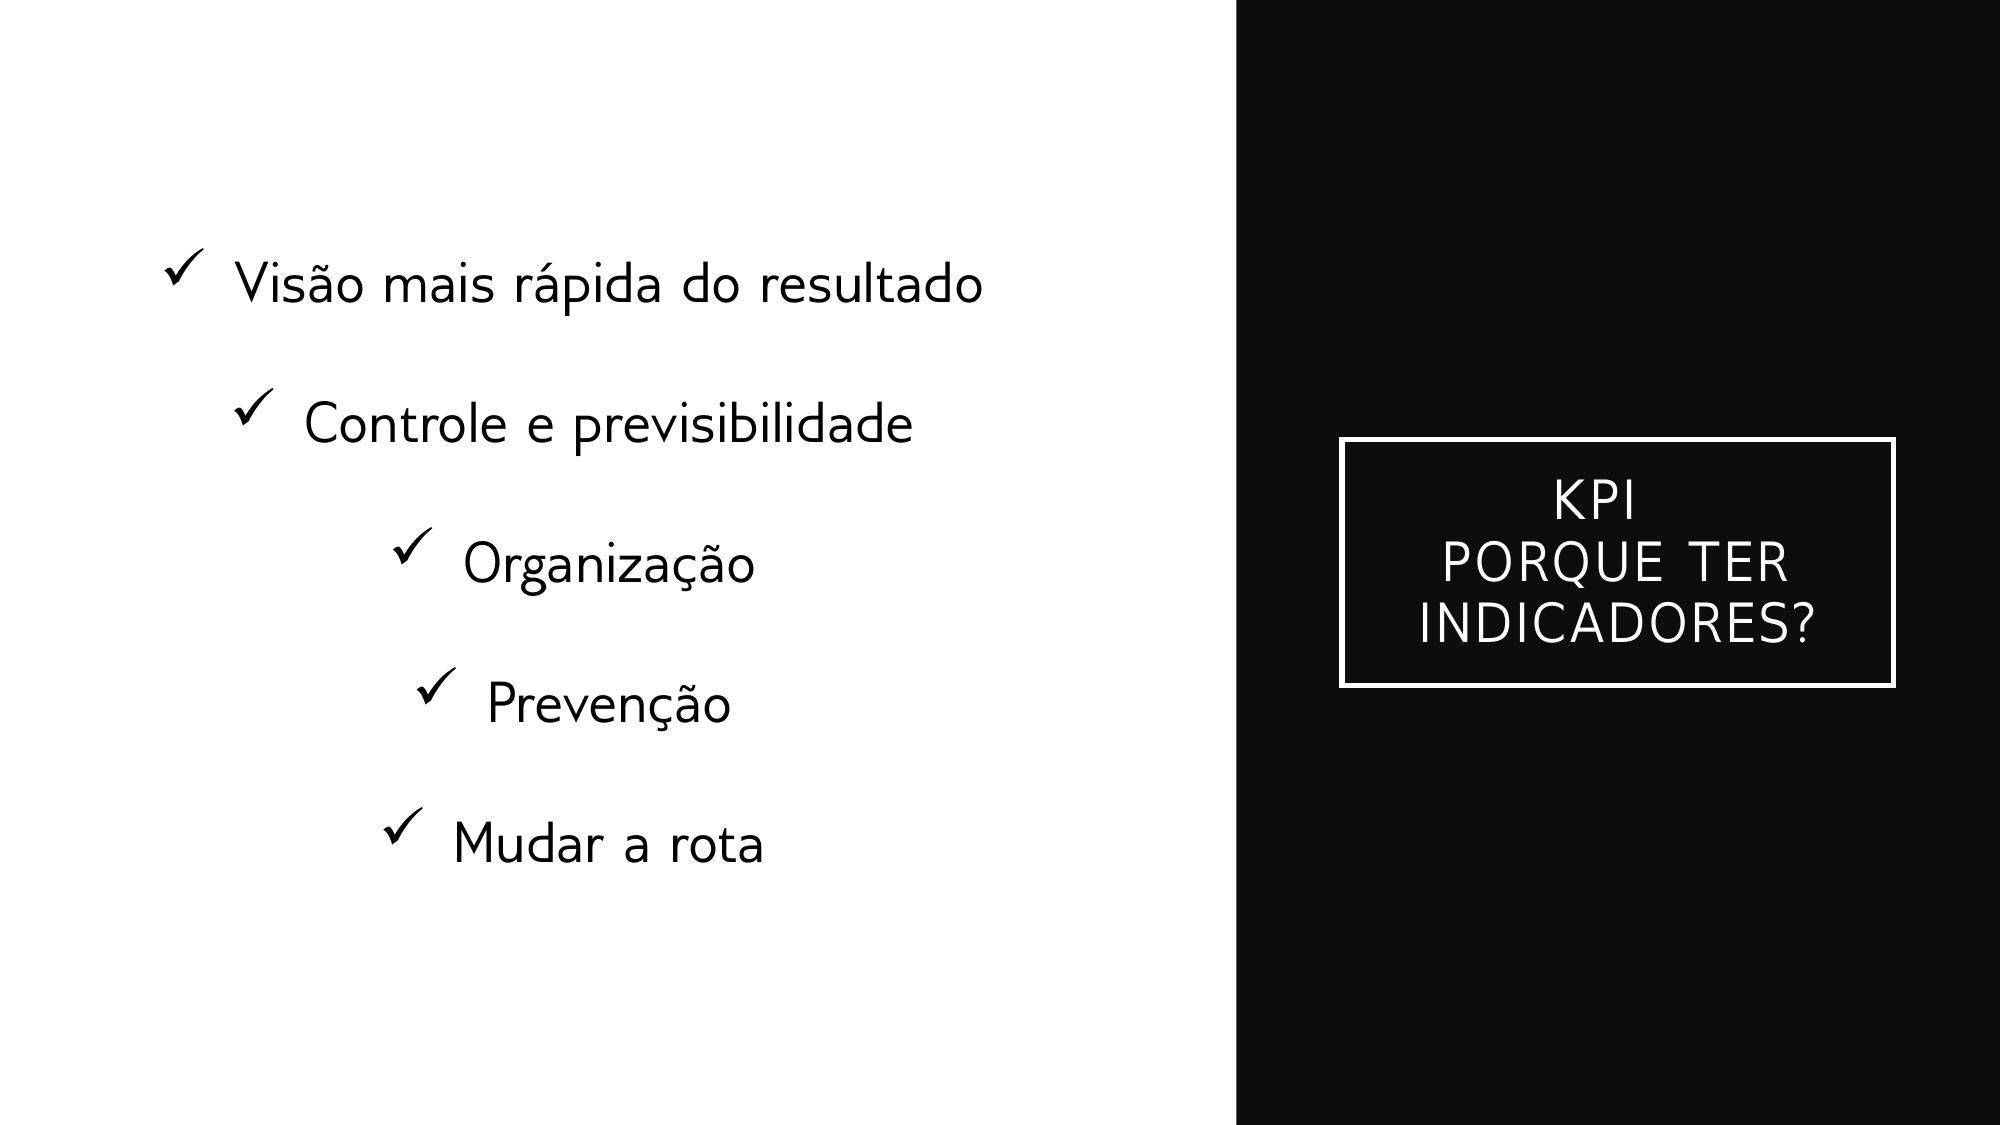

Visão mais rápida do resultado

Controle e previsibilidade

Organização

Prevenção

Mudar a rota
# KPI porque ter indicadores?